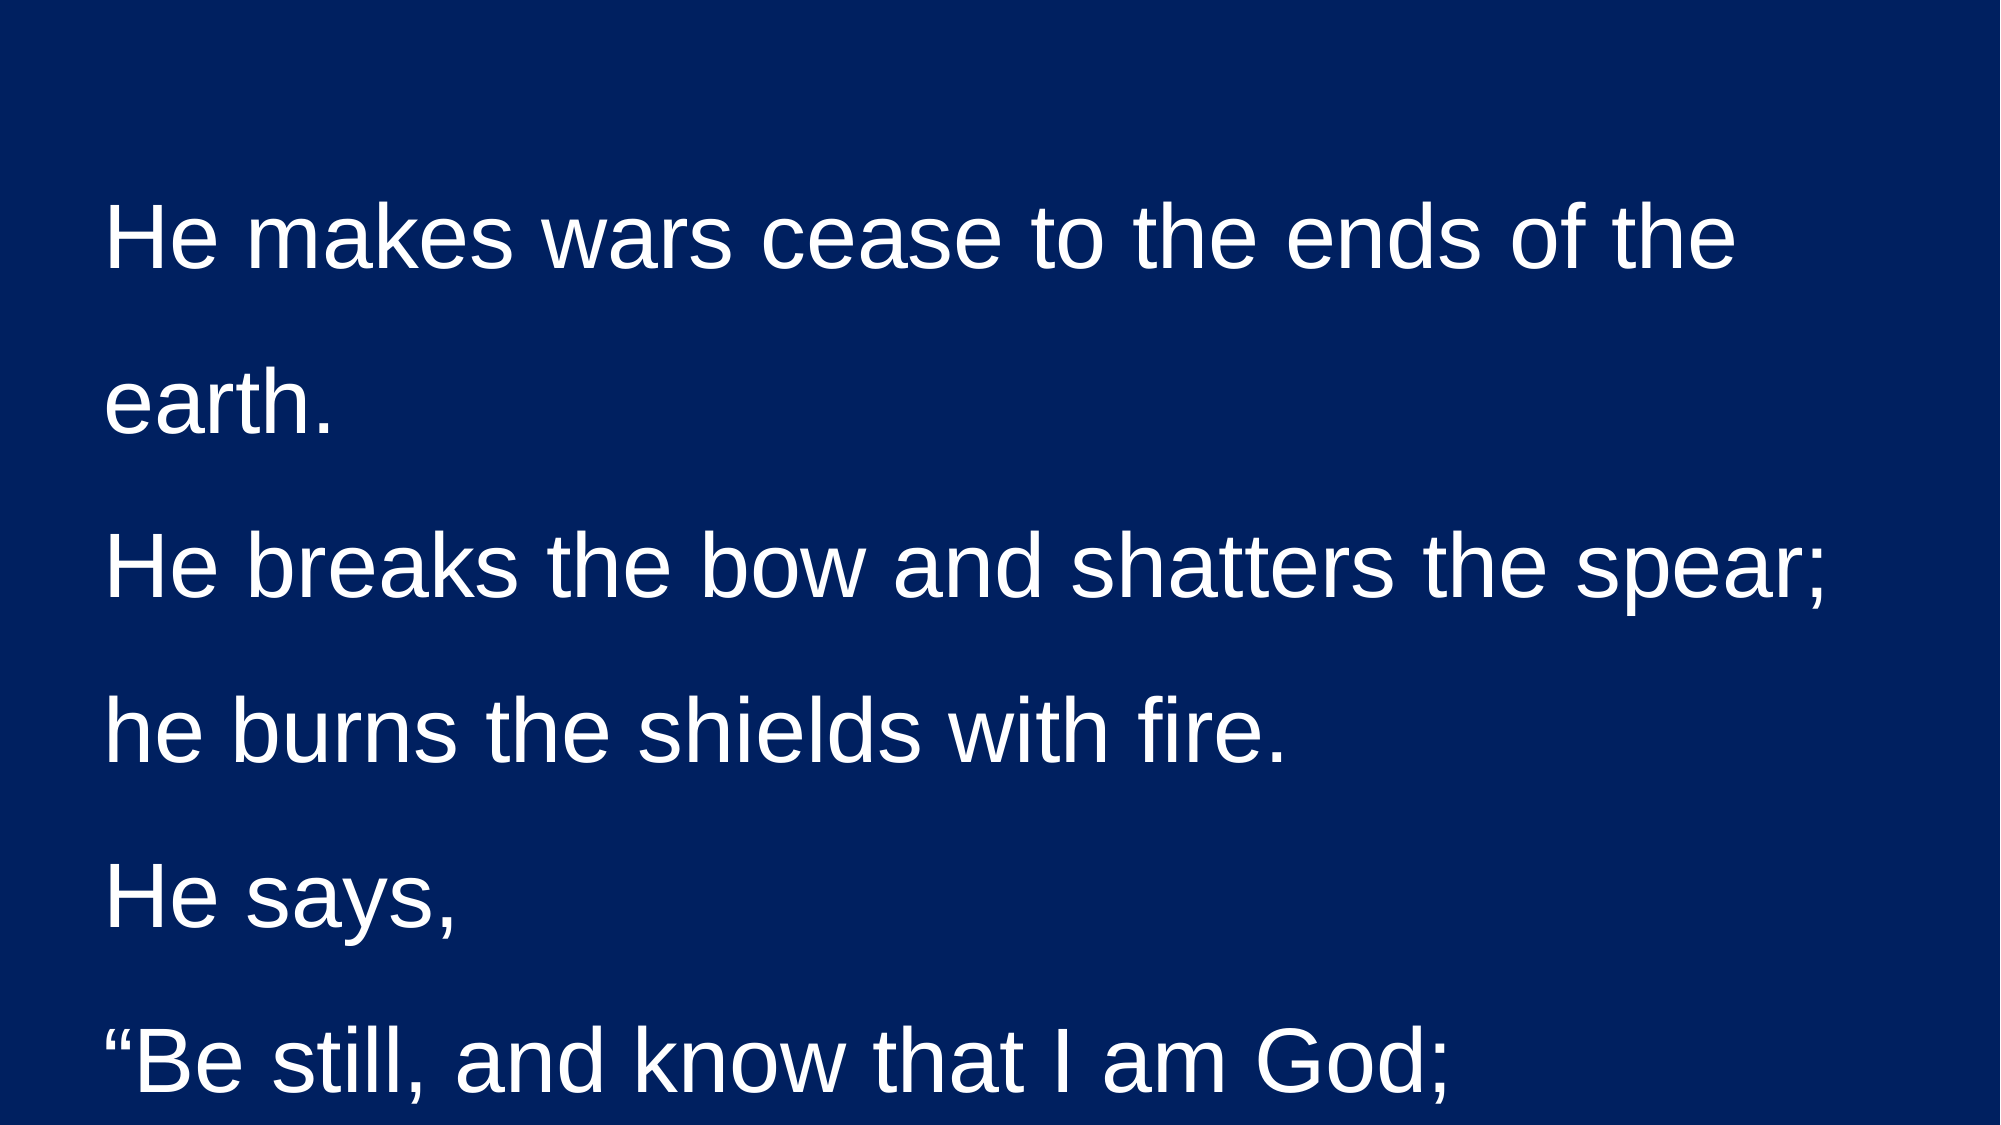

He makes wars cease to the ends of the earth.
He breaks the bow and shatters the spear;
he burns the shields with fire.
He says,
“Be still, and know that I am God;